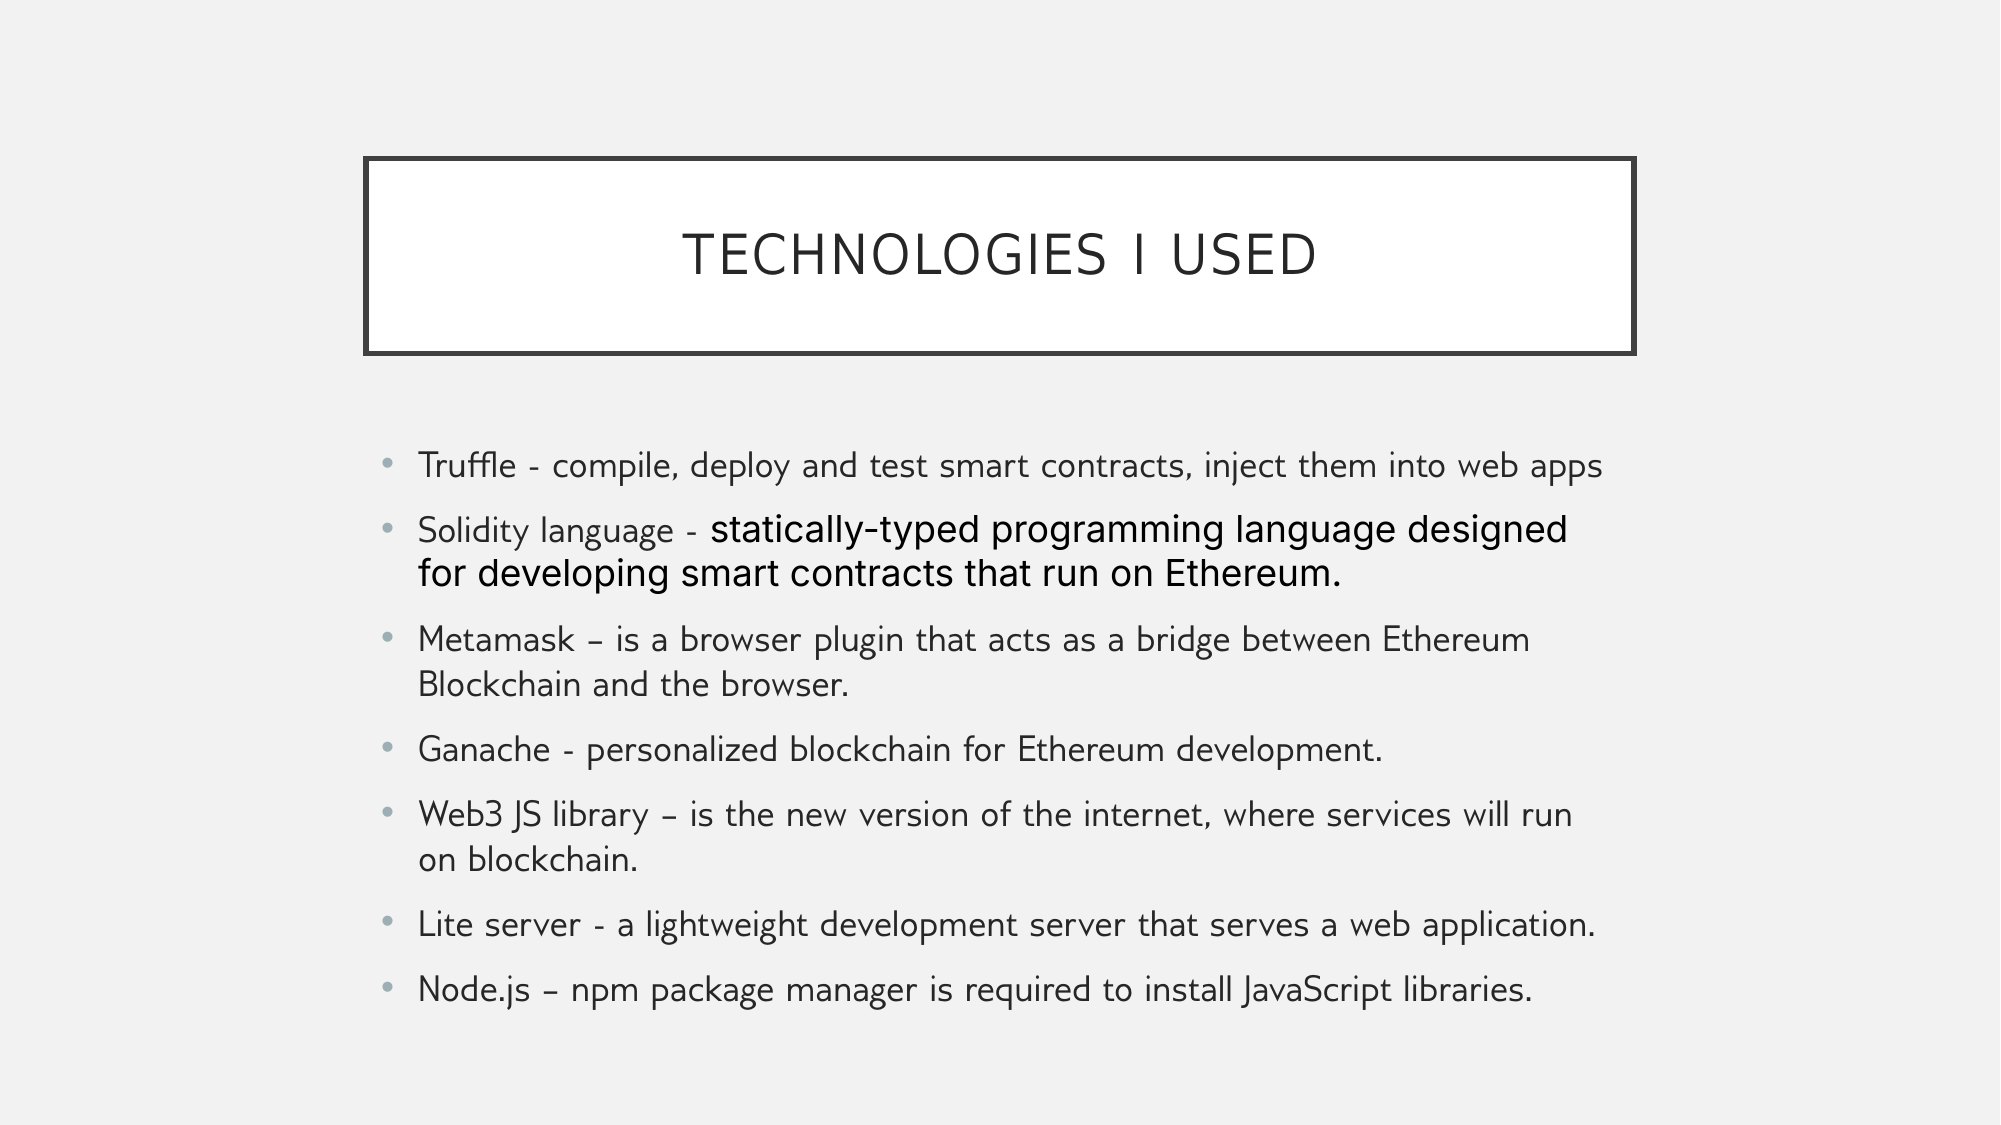

# Technologies I used
Truffle - compile, deploy and test smart contracts, inject them into web apps
Solidity language - statically-typed programming language designed for developing smart contracts that run on Ethereum.
Metamask – is a browser plugin that acts as a bridge between Ethereum Blockchain and the browser.
Ganache - personalized blockchain for Ethereum development.
Web3 JS library – is the new version of the internet, where services will run on blockchain.
Lite server - a lightweight development server that serves a web application.
Node.js – npm package manager is required to install JavaScript libraries.